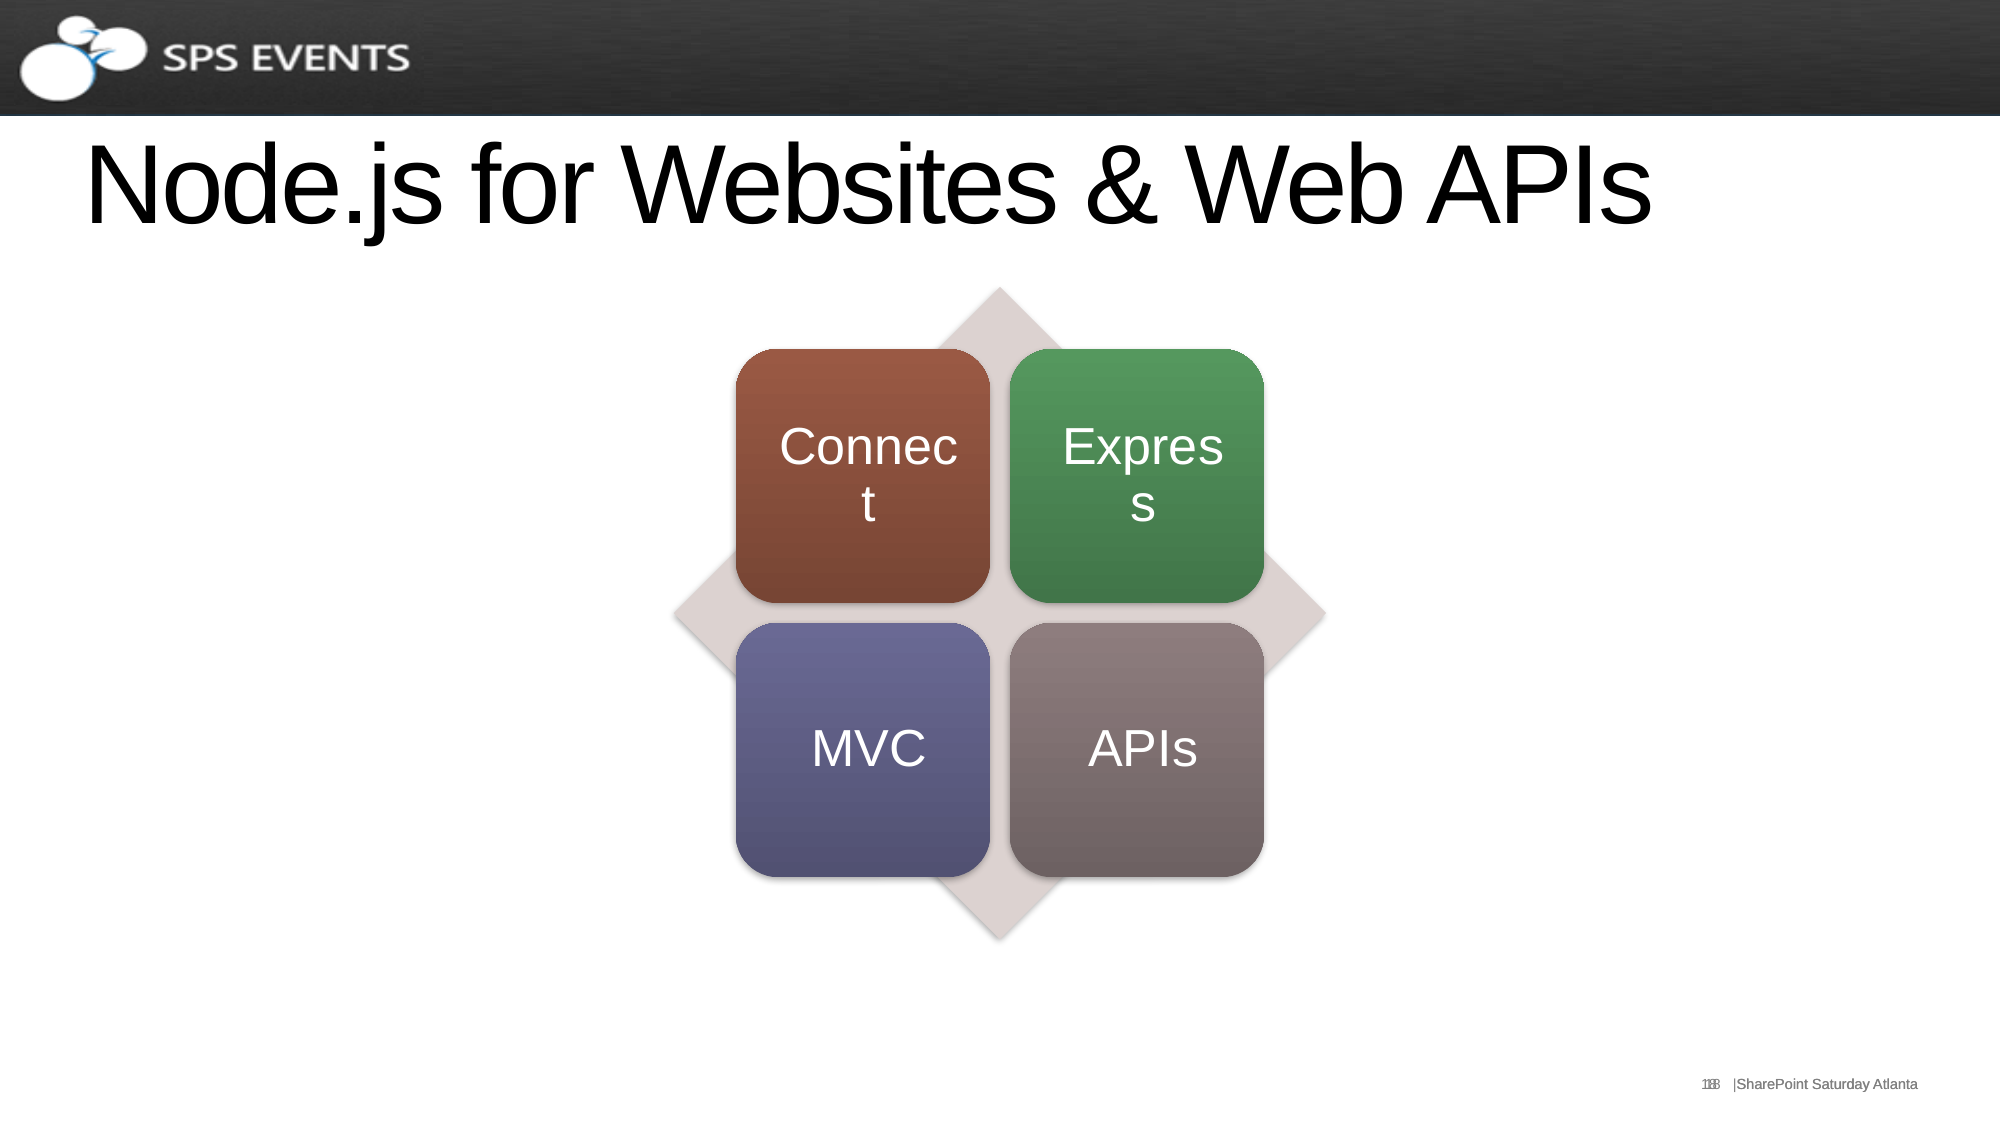

# Node.js for Websites & Web APIs
Connect
Express
MVC
APIs